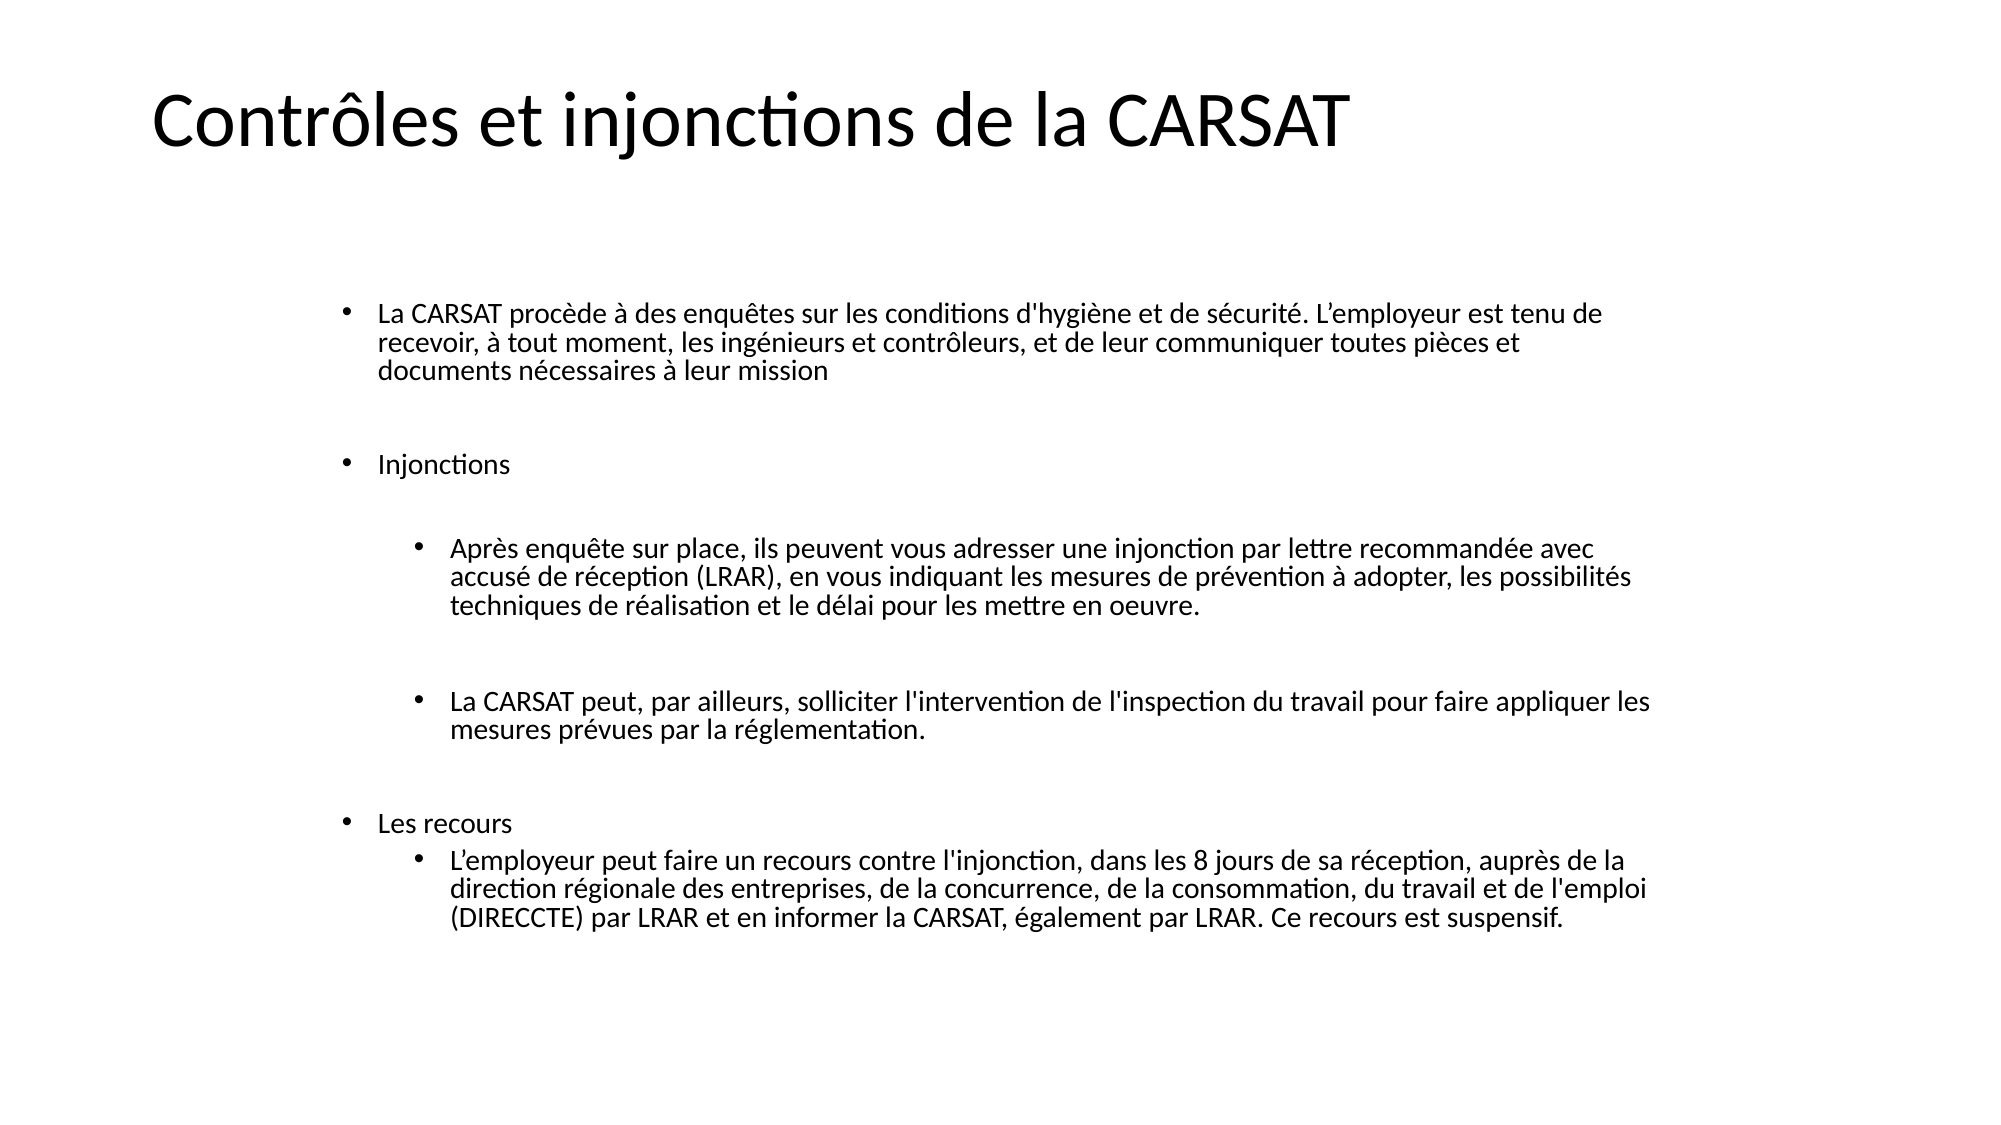

# Contrôles et injonctions de la CARSAT

La CARSAT procède à des enquêtes sur les conditions d'hygiène et de sécurité. L’employeur est tenu de recevoir, à tout moment, les ingénieurs et contrôleurs, et de leur communiquer toutes pièces et documents nécessaires à leur mission

Injonctions

Après enquête sur place, ils peuvent vous adresser une injonction par lettre recommandée avec accusé de réception (LRAR), en vous indiquant les mesures de prévention à adopter, les possibilités techniques de réalisation et le délai pour les mettre en oeuvre.

La CARSAT peut, par ailleurs, solliciter l'intervention de l'inspection du travail pour faire appliquer les mesures prévues par la réglementation.

Les recours
L’employeur peut faire un recours contre l'injonction, dans les 8 jours de sa réception, auprès de la direction régionale des entreprises, de la concurrence, de la consommation, du travail et de l'emploi (DIRECCTE) par LRAR et en informer la CARSAT, également par LRAR. Ce recours est suspensif.